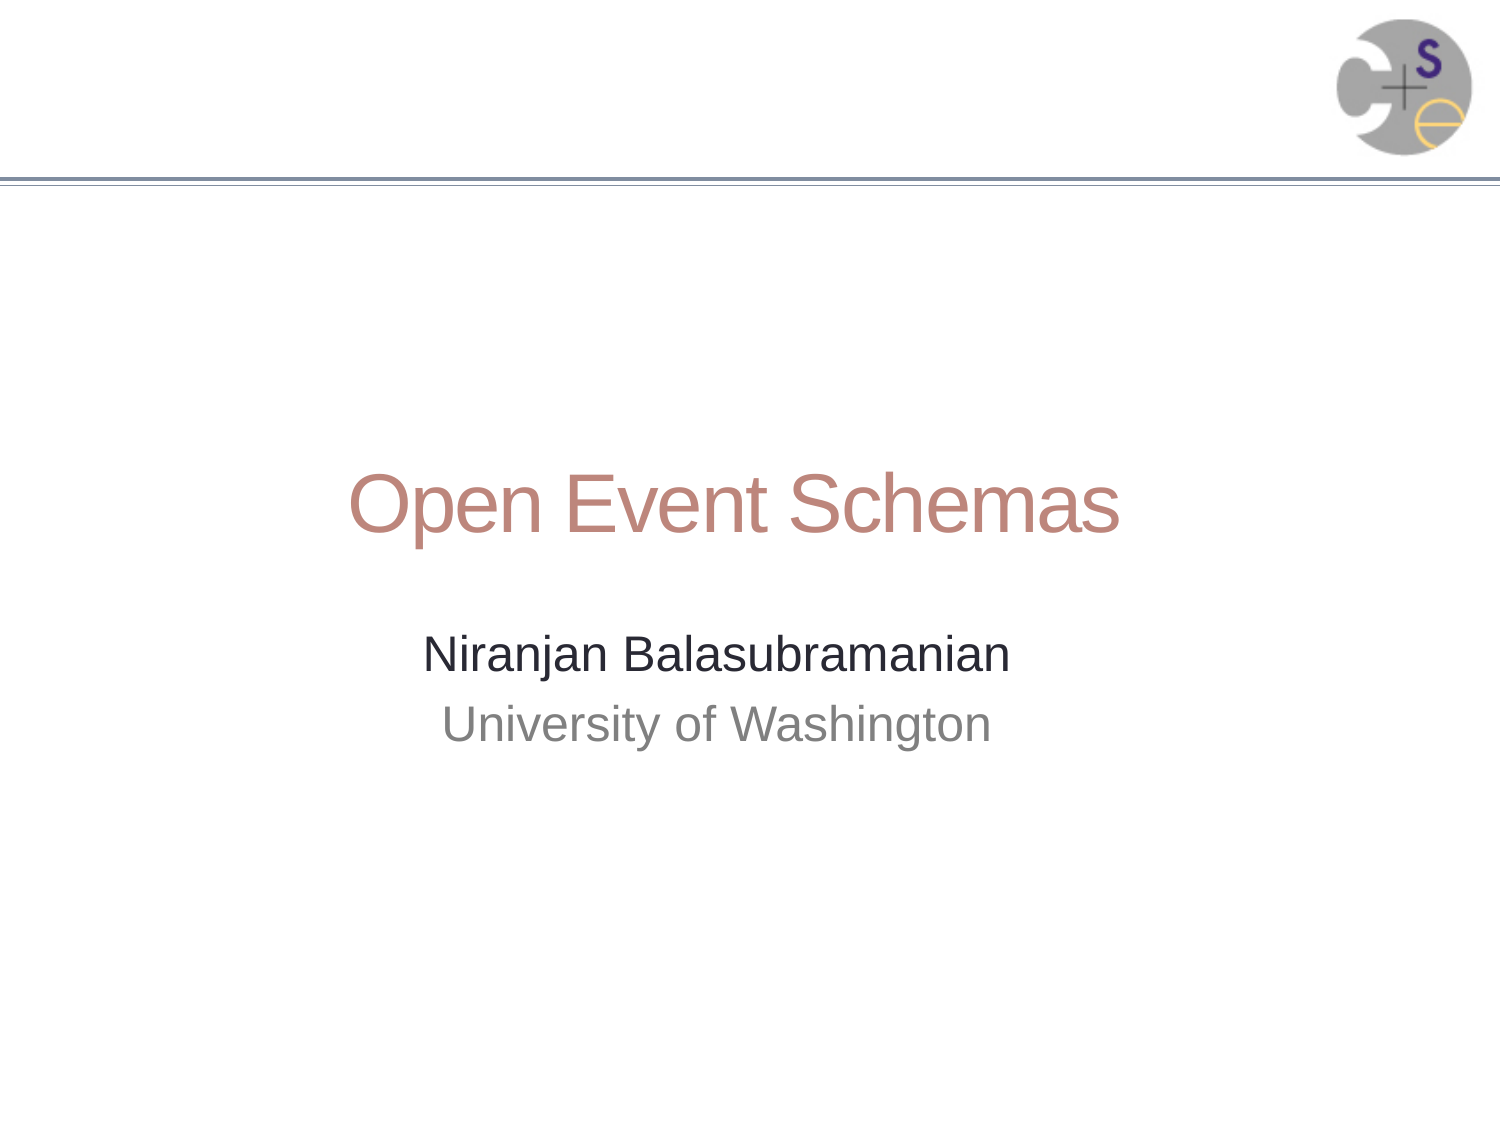

Open Event Schemas
Niranjan Balasubramanian
University of Washington